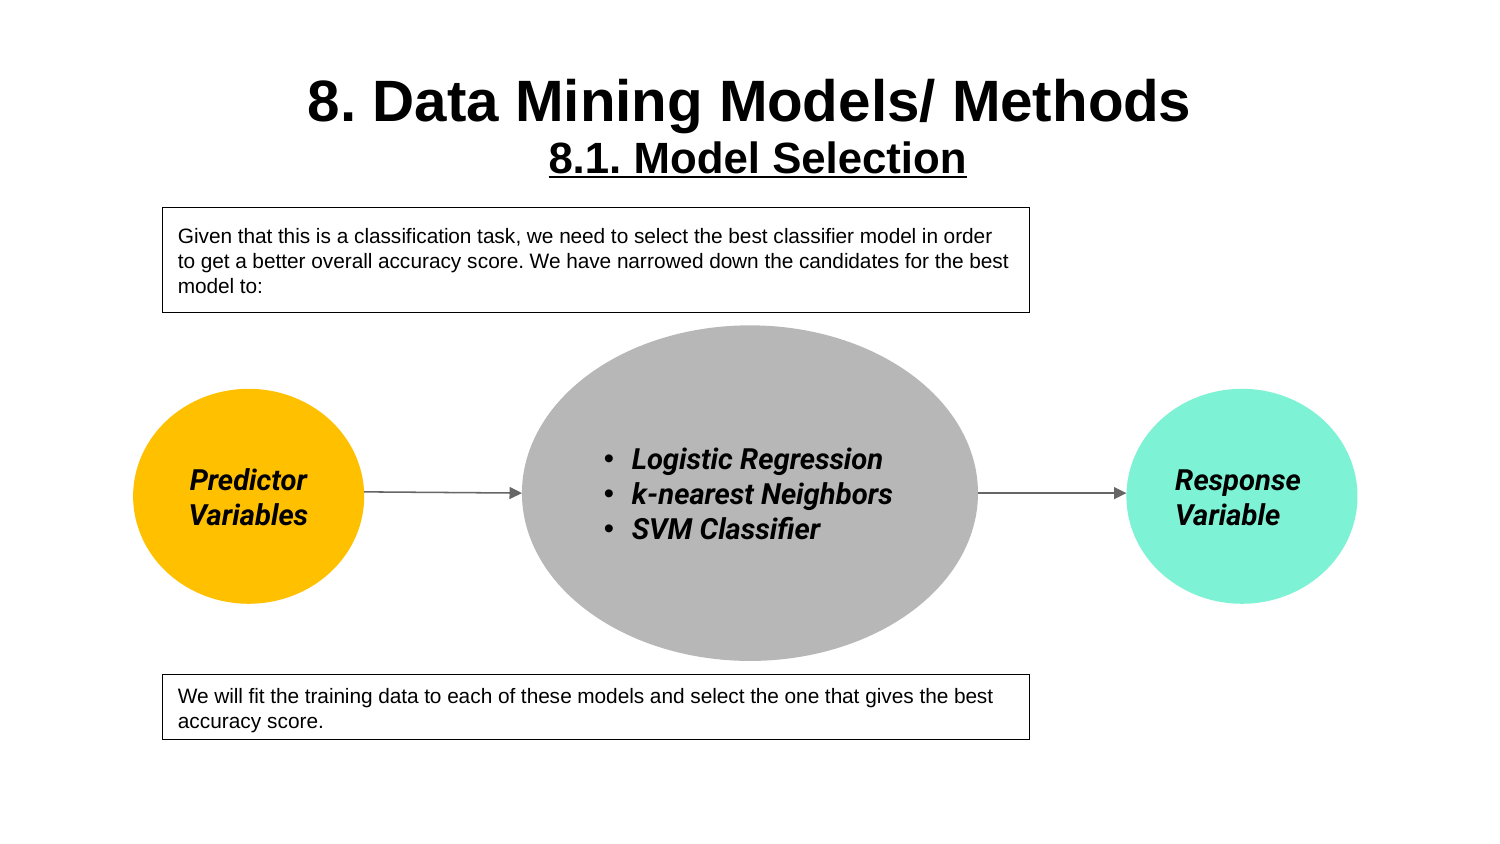

# 8. Data Mining Models/ Methods
8.1. Model Selection
Given that this is a classification task, we need to select the best classifier model in order to get a better overall accuracy score. We have narrowed down the candidates for the best model to:

Logistic Regression
k-nearest Neighbors
SVM Classifier
Predictor Variables
Response Variable

We will fit the training data to each of these models and select the one that gives the best accuracy score.